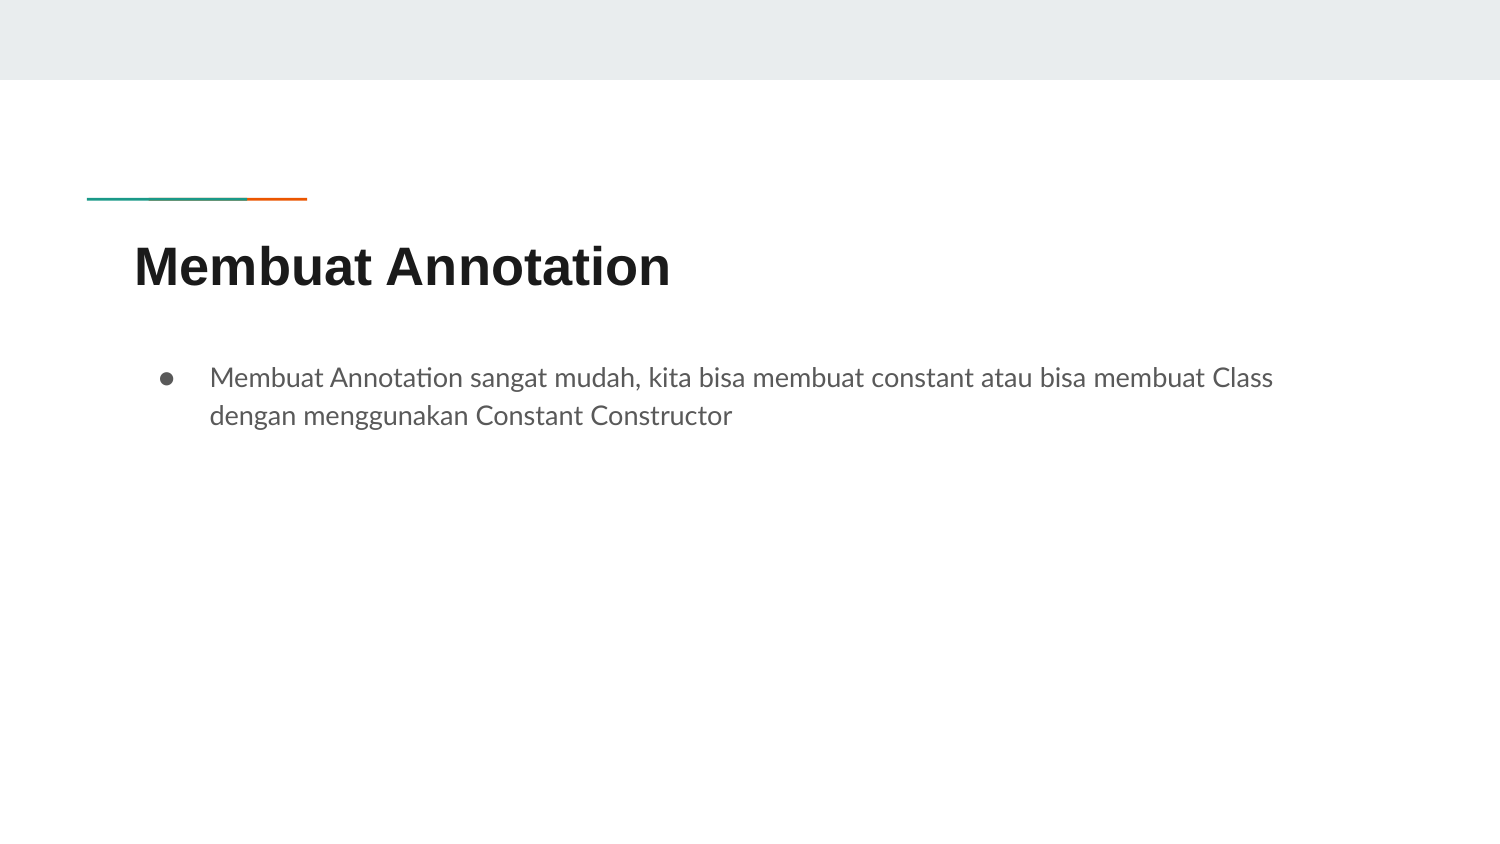

# Membuat Annotation
Membuat Annotation sangat mudah, kita bisa membuat constant atau bisa membuat Class dengan menggunakan Constant Constructor